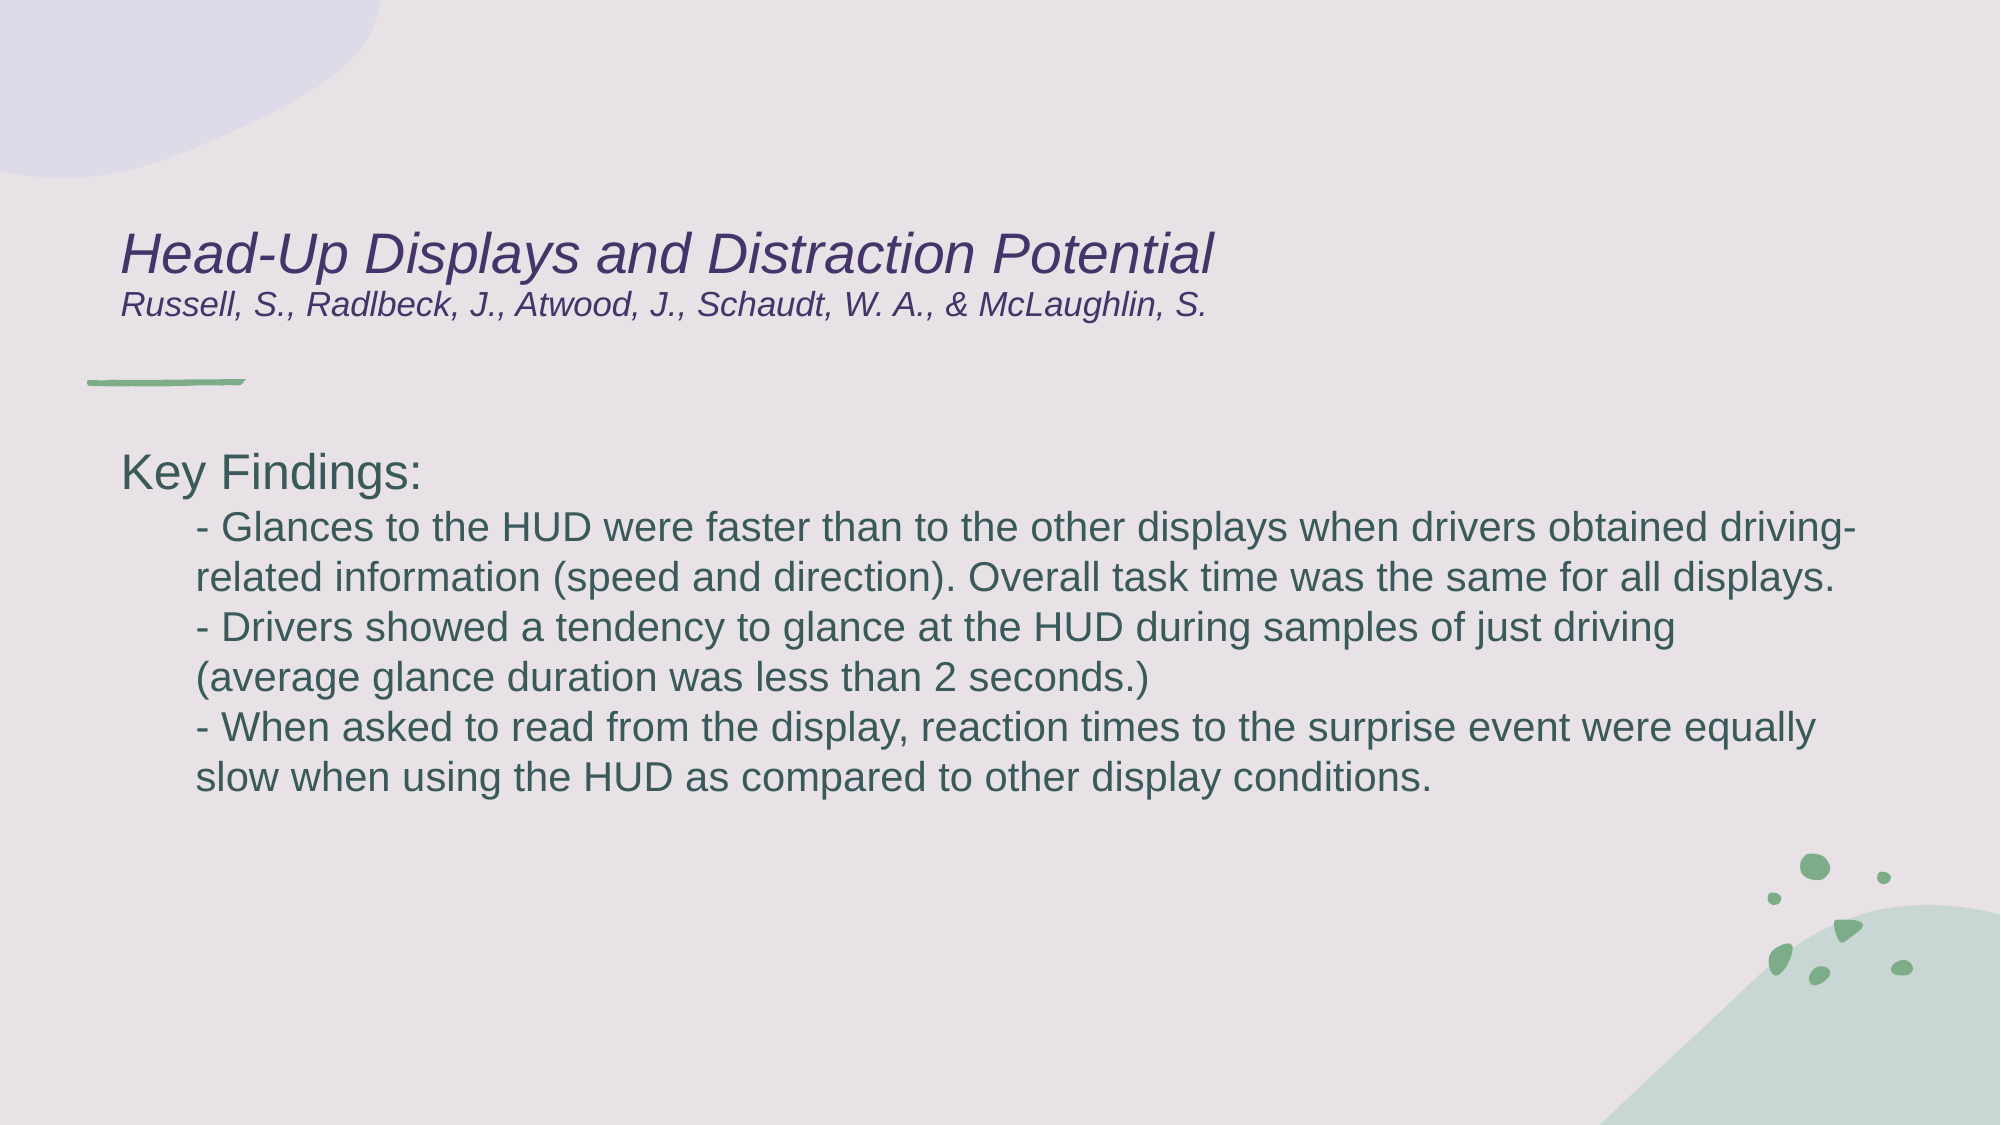

# Head-Up Displays and Distraction Potential Russell, S., Radlbeck, J., Atwood, J., Schaudt, W. A., & McLaughlin, S.
Key Findings:
- Glances to the HUD were faster than to the other displays when drivers obtained driving-related information (speed and direction). Overall task time was the same for all displays.
- Drivers showed a tendency to glance at the HUD during samples of just driving
(average glance duration was less than 2 seconds.)
- When asked to read from the display, reaction times to the surprise event were equally
slow when using the HUD as compared to other display conditions.